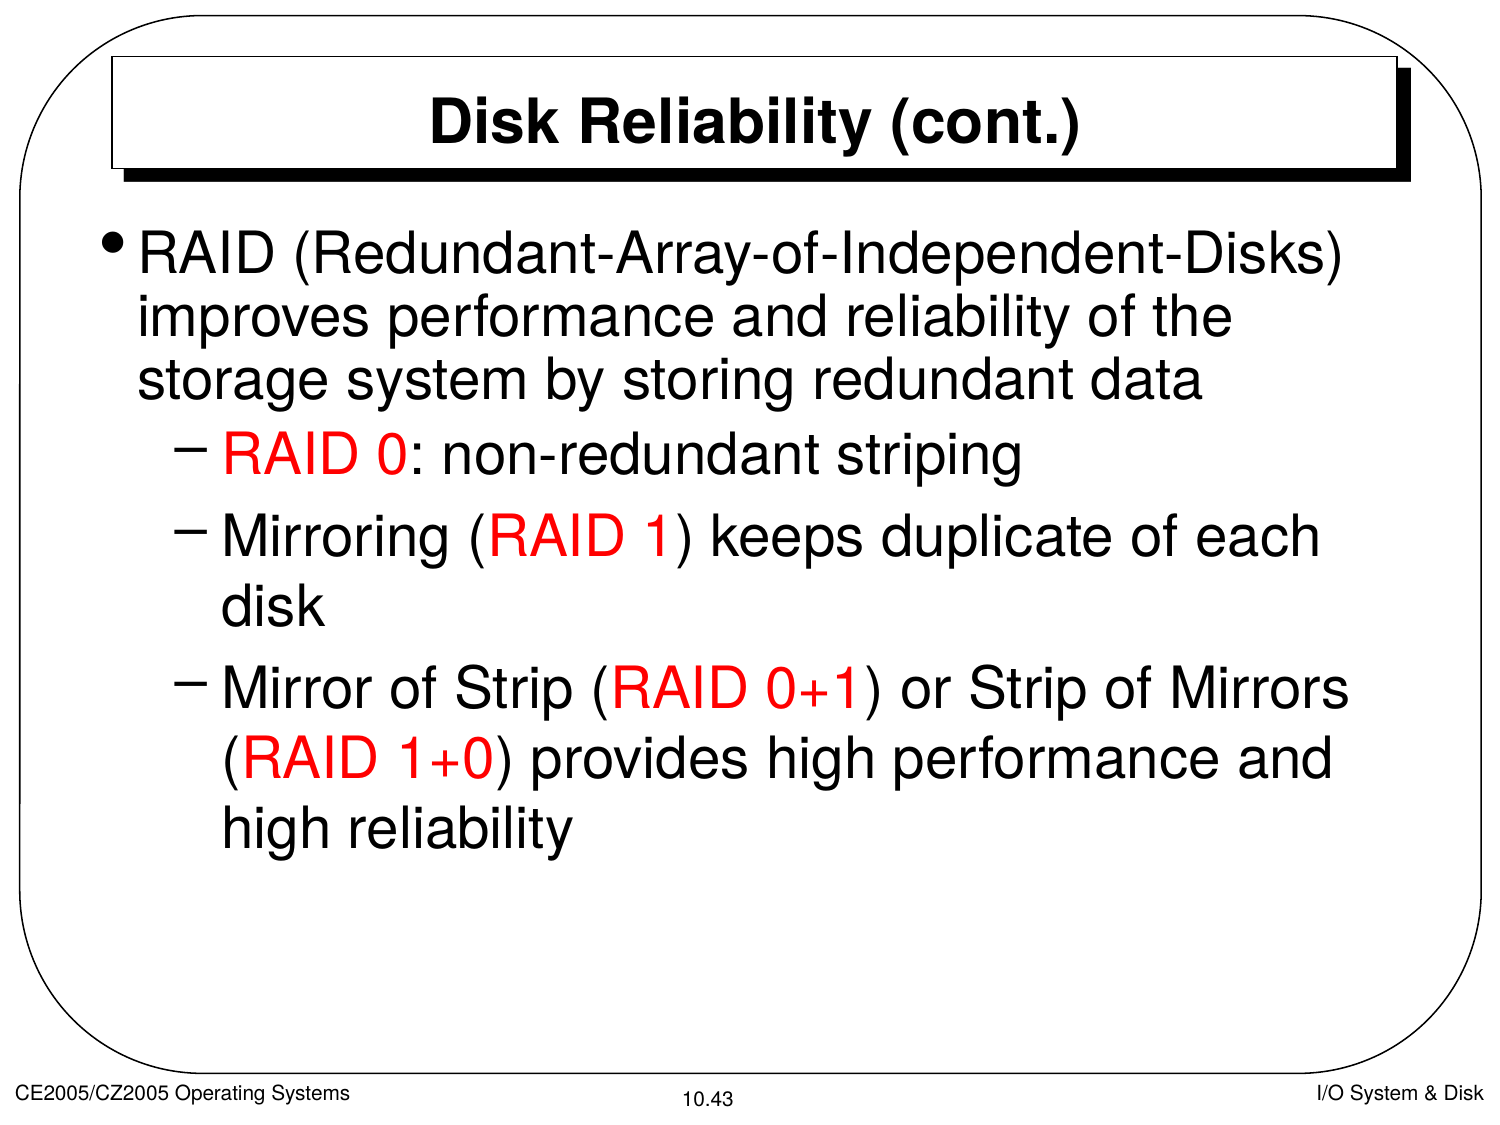

# Disk Reliability (cont.)
RAID (Redundant-Array-of-Independent-Disks) improves performance and reliability of the storage system by storing redundant data
RAID 0: non-redundant striping
Mirroring (RAID 1) keeps duplicate of each disk
Mirror of Strip (RAID 0+1) or Strip of Mirrors (RAID 1+0) provides high performance and high reliability